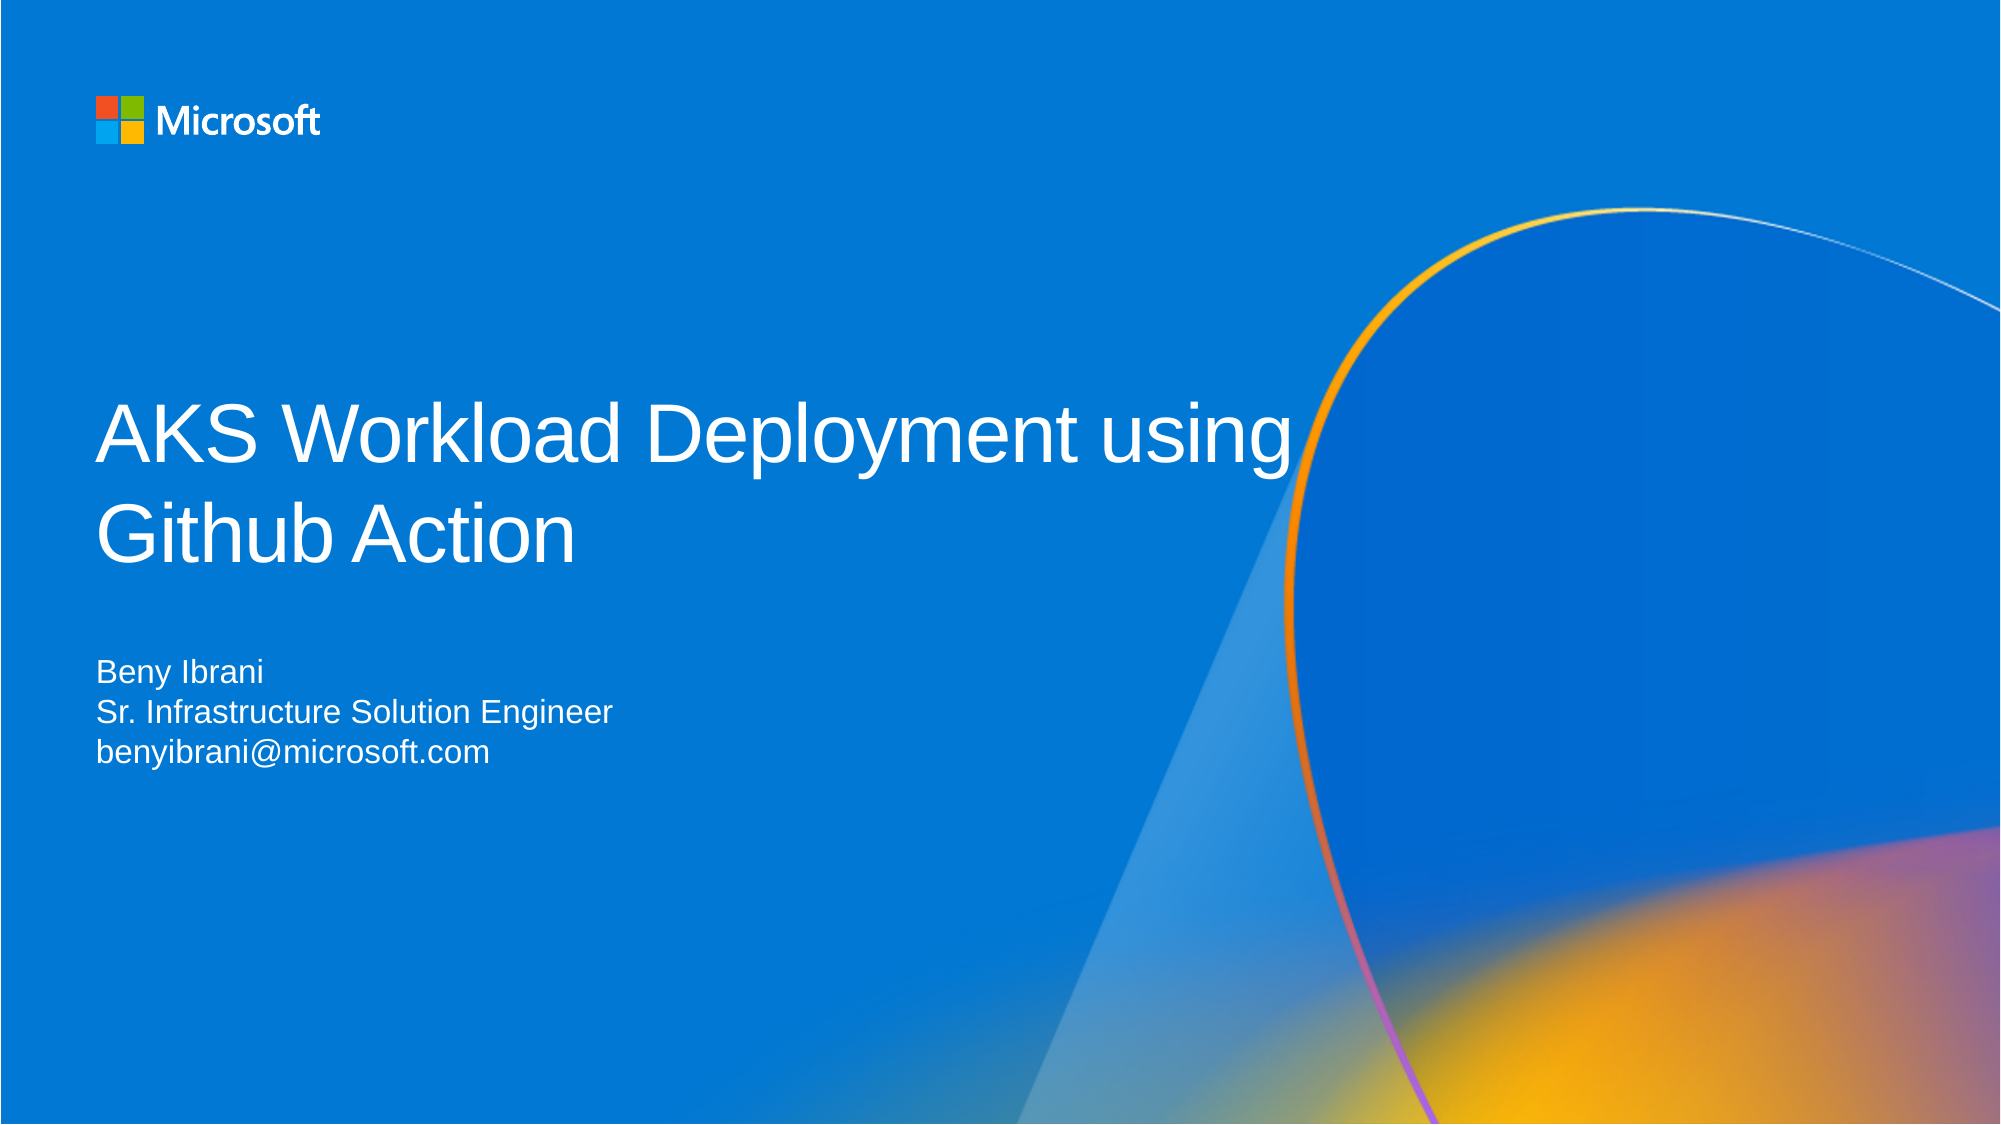

# AKS Workload Deployment using Github Action
Beny Ibrani
Sr. Infrastructure Solution Engineer
benyibrani@microsoft.com